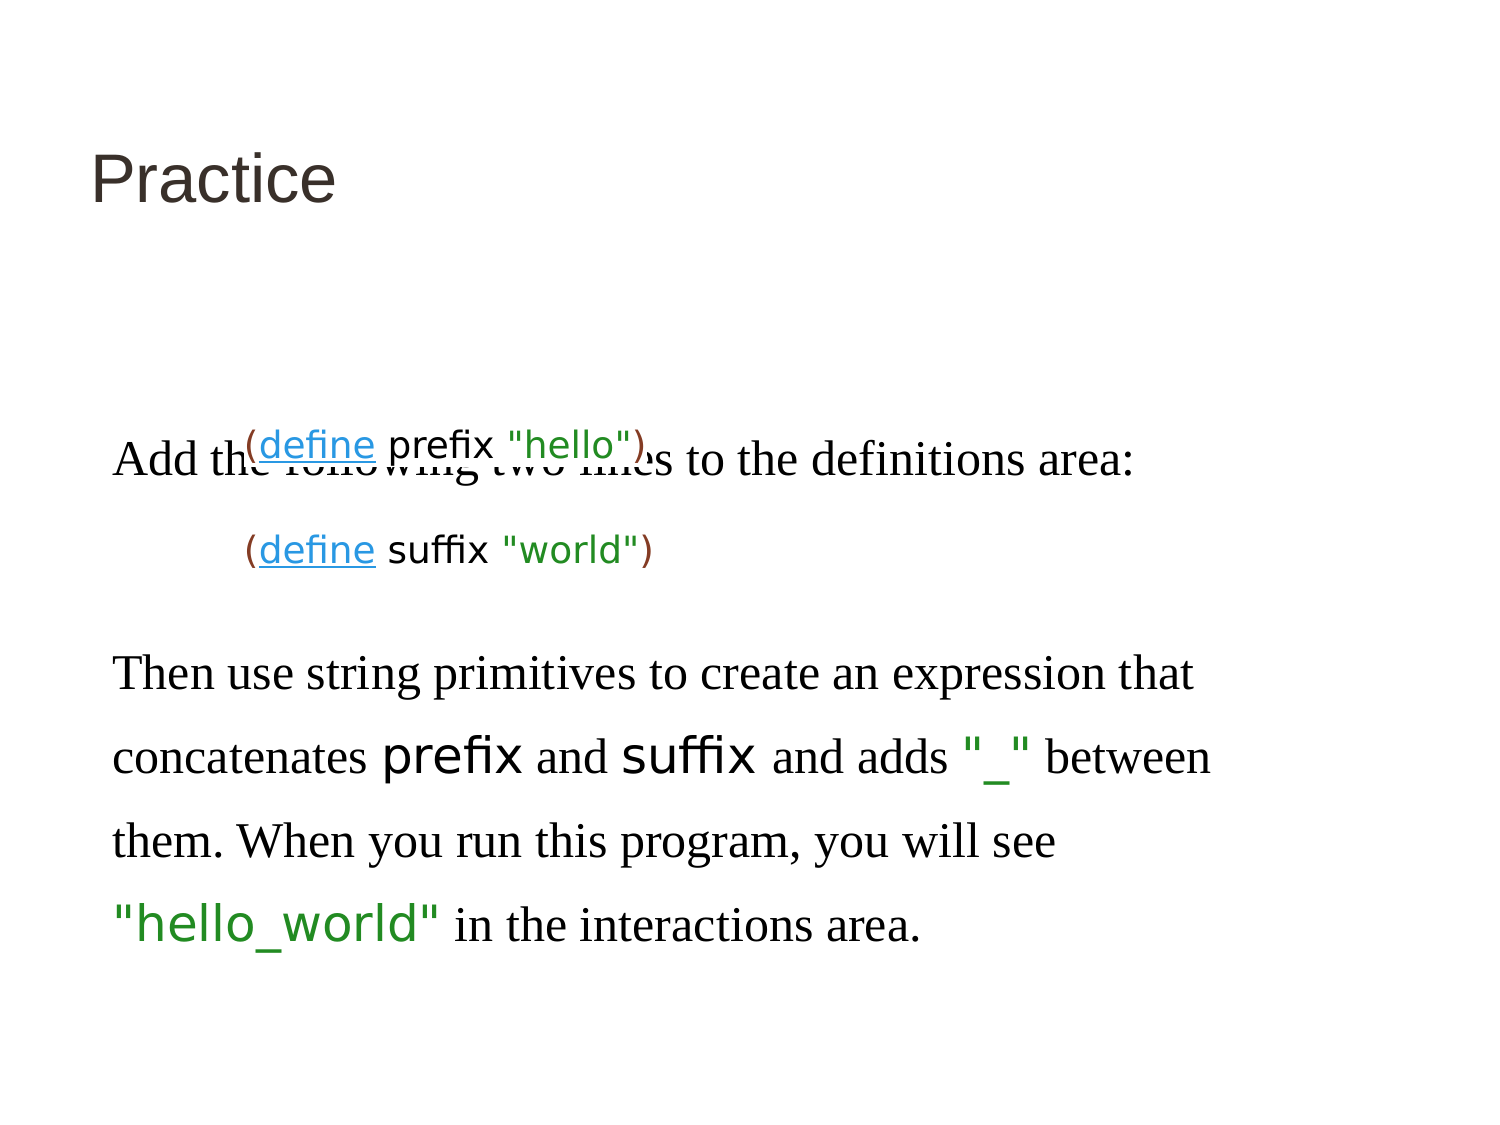

# Practice
Add the following two lines to the definitions area:

Then use string primitives to create an expression that concatenates prefix and suffix and adds "_" between them. When you run this program, you will see "hello_world" in the interactions area.
| (define prefix "hello") |
| --- |
| (define suffix "world") |